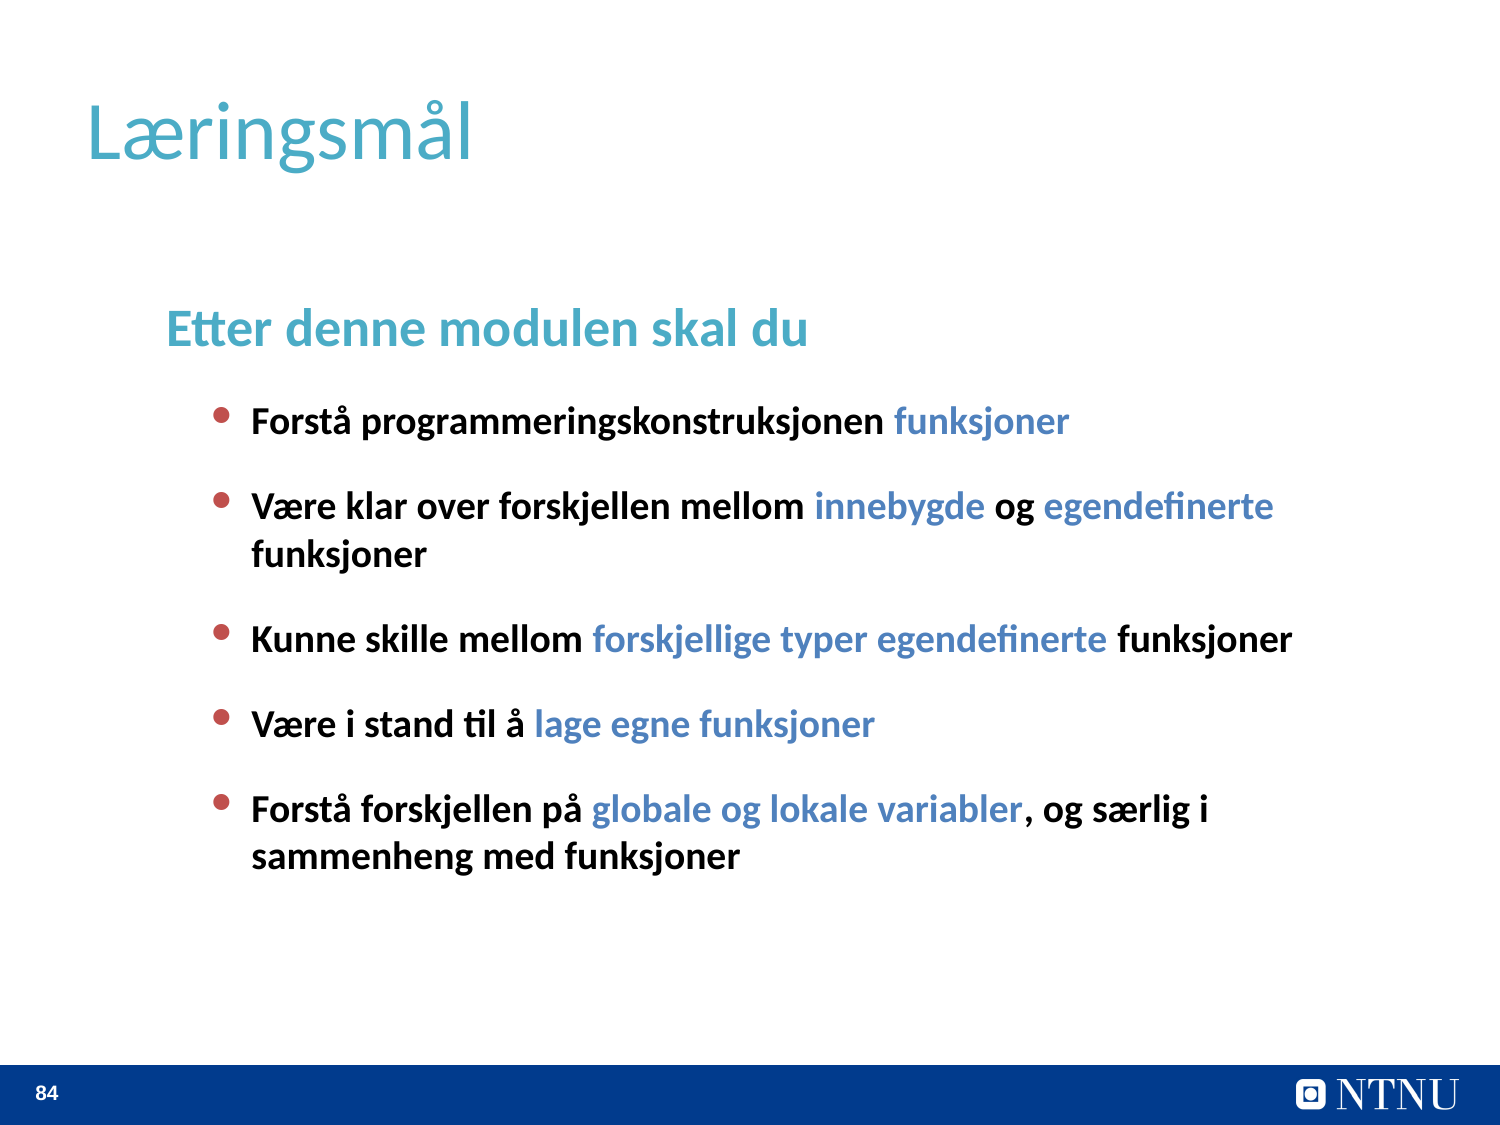

Læringsmål
Etter denne modulen skal du
Forstå programmeringskonstruksjonen funksjoner
Være klar over forskjellen mellom innebygde og egendefinerte funksjoner
Kunne skille mellom forskjellige typer egendefinerte funksjoner
Være i stand til å lage egne funksjoner
Forstå forskjellen på globale og lokale variabler, og særlig i sammenheng med funksjoner